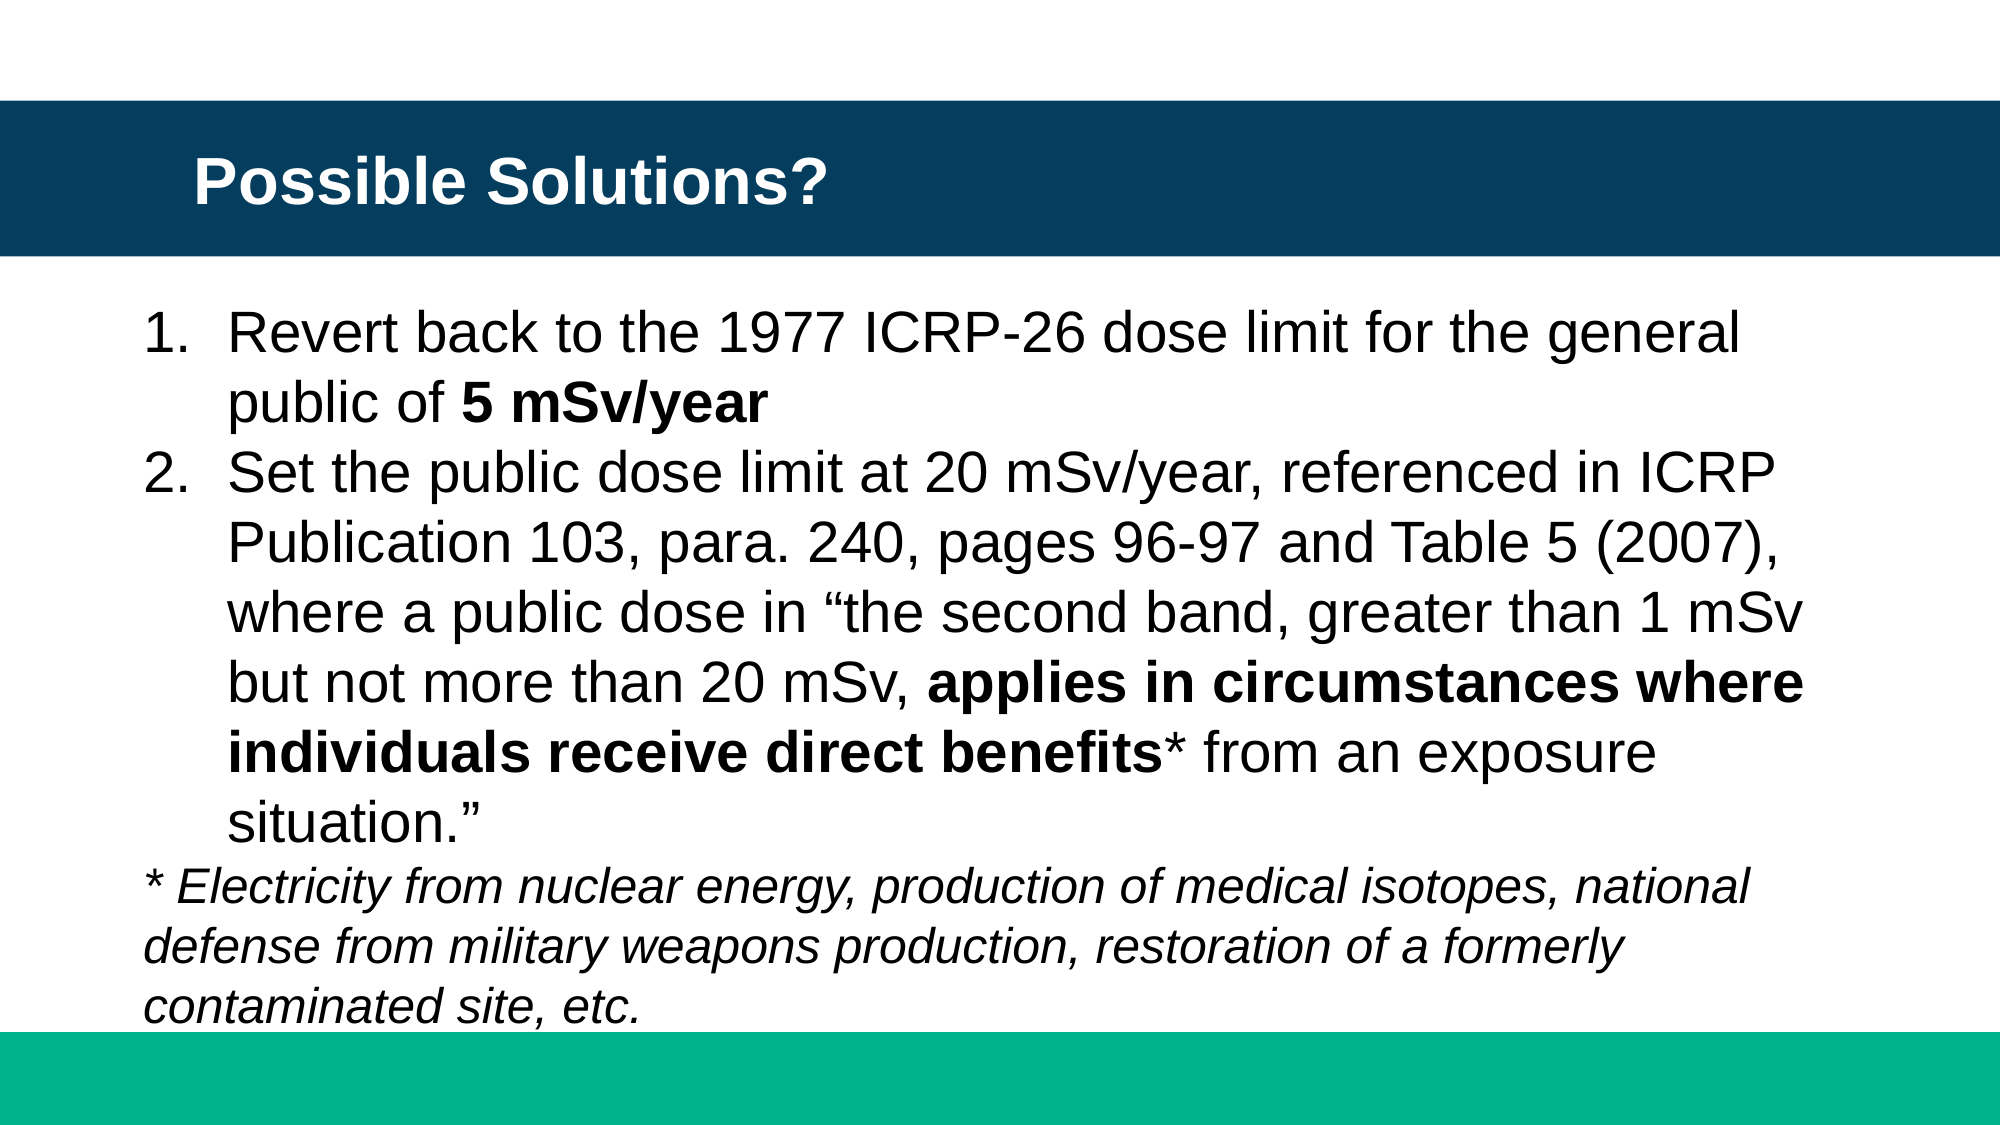

Possible Solutions?
Revert back to the 1977 ICRP-26 dose limit for the general public of 5 mSv/year
Set the public dose limit at 20 mSv/year, referenced in ICRP Publication 103, para. 240, pages 96-97 and Table 5 (2007), where a public dose in “the second band, greater than 1 mSv but not more than 20 mSv, applies in circumstances where individuals receive direct benefits* from an exposure situation.”
* Electricity from nuclear energy, production of medical isotopes, national defense from military weapons production, restoration of a formerly contaminated site, etc.